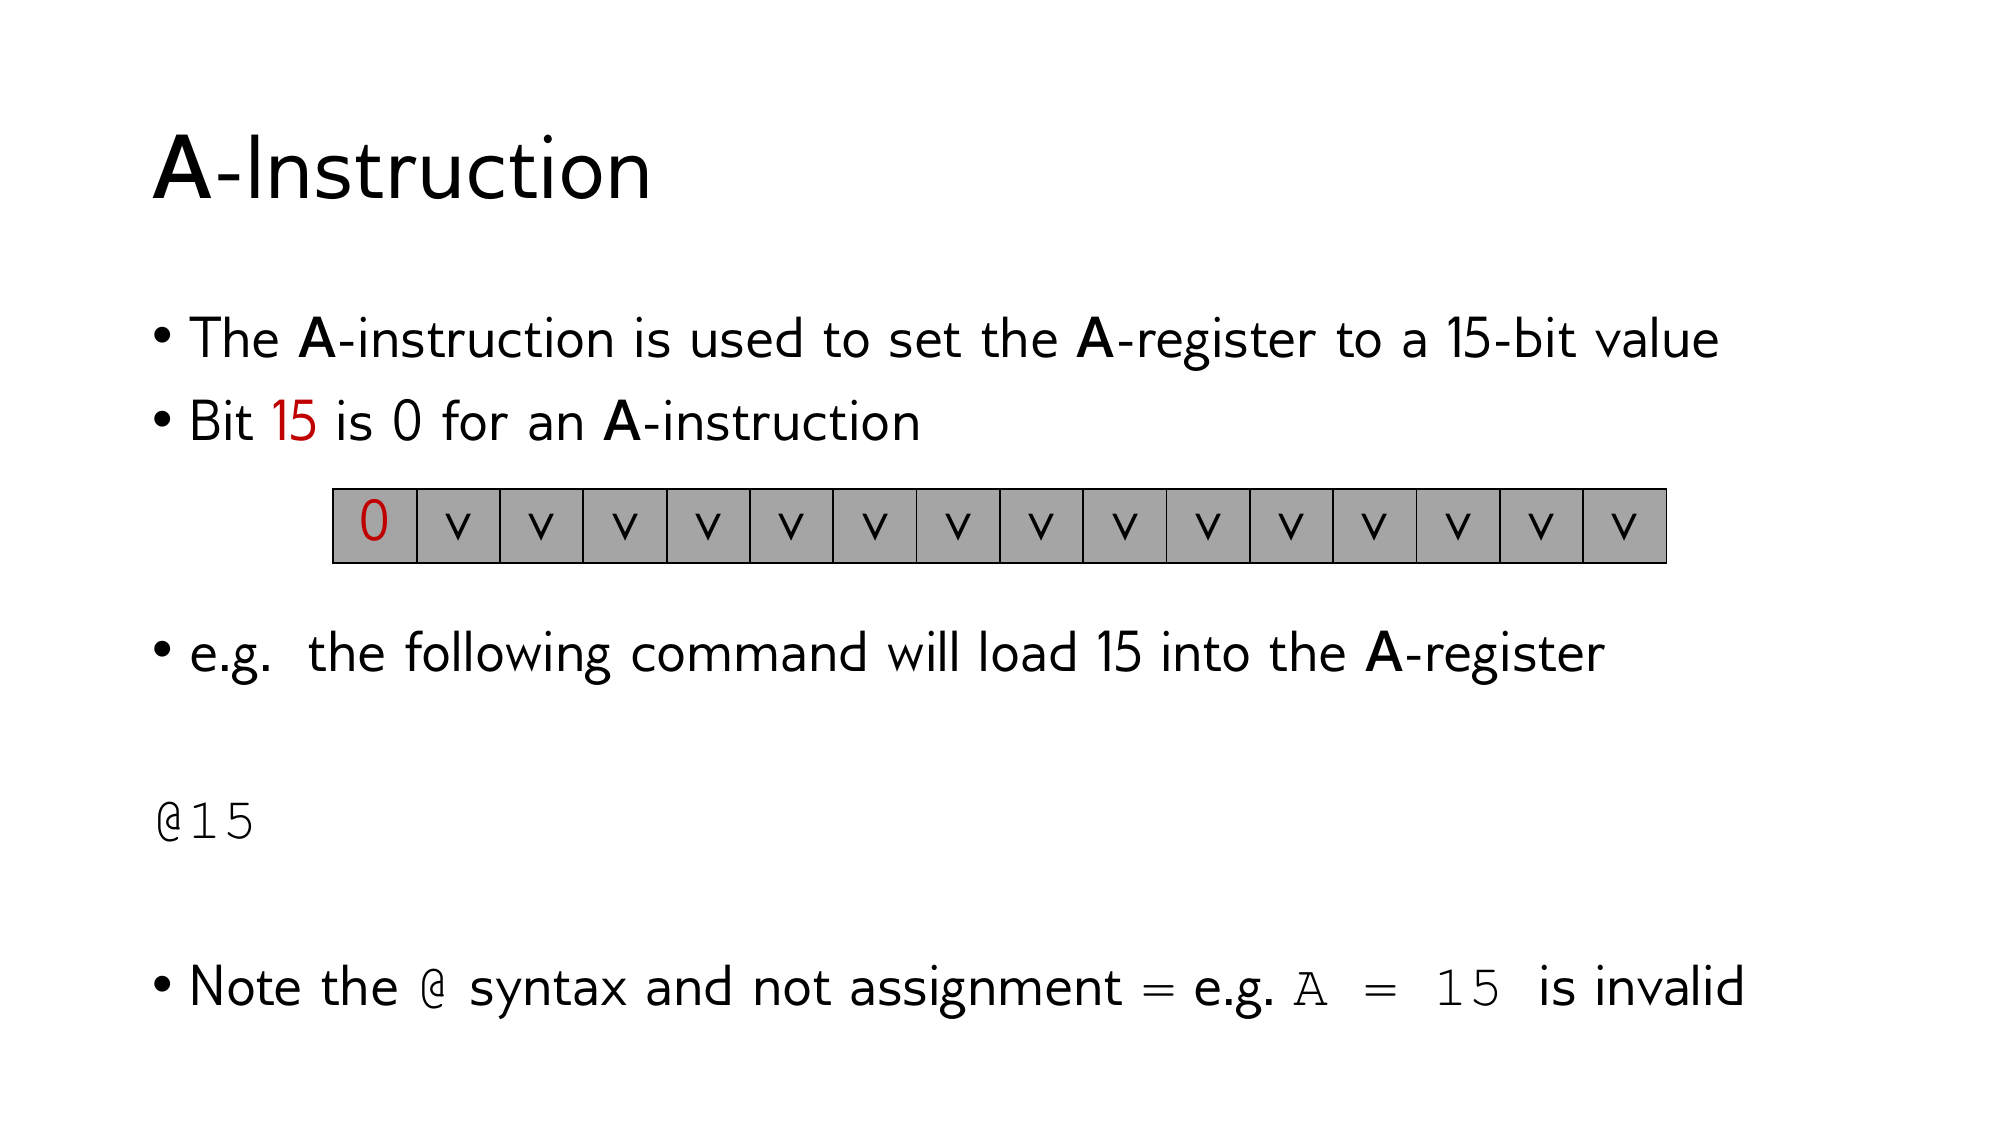

# A-Instruction
The A-instruction is used to set the A-register to a 15-bit value
Bit 15 is 0 for an A-instruction

e.g.  the following command will load 15 into the A-register

@15

Note the @ syntax and not assignment = e.g. A = 15 is invalid
| 0 | v | v | v | v | v | v | v | v | v | v | v | v | v | v | v |
| --- | --- | --- | --- | --- | --- | --- | --- | --- | --- | --- | --- | --- | --- | --- | --- |